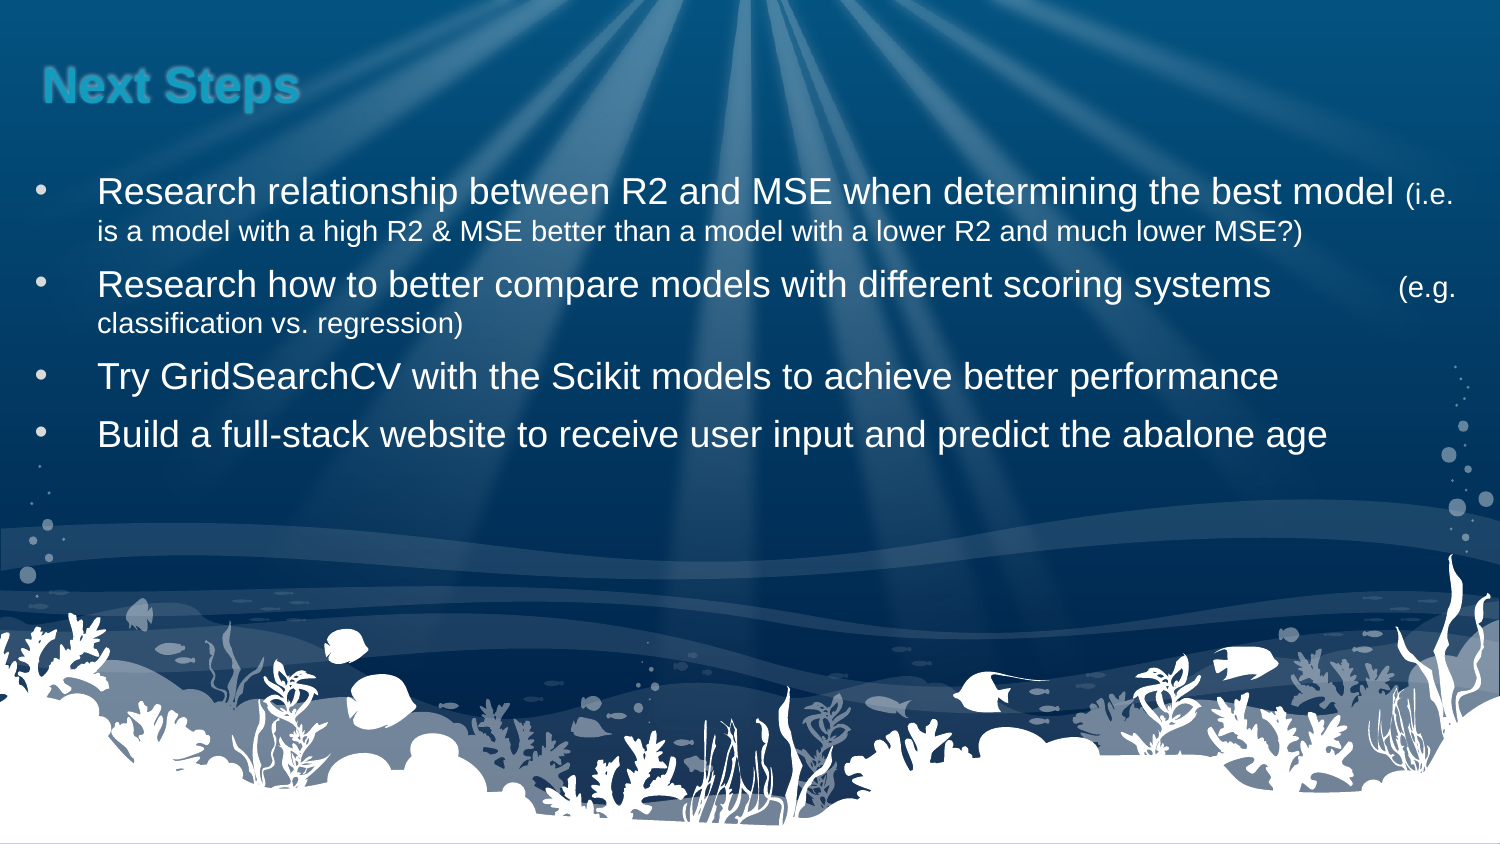

# Next Steps
Research relationship between R2 and MSE when determining the best model (i.e. is a model with a high R2 & MSE better than a model with a lower R2 and much lower MSE?)
Research how to better compare models with different scoring systems            (e.g. classification vs. regression)
Try GridSearchCV with the Scikit models to achieve better performance
Build a full-stack website to receive user input and predict the abalone age